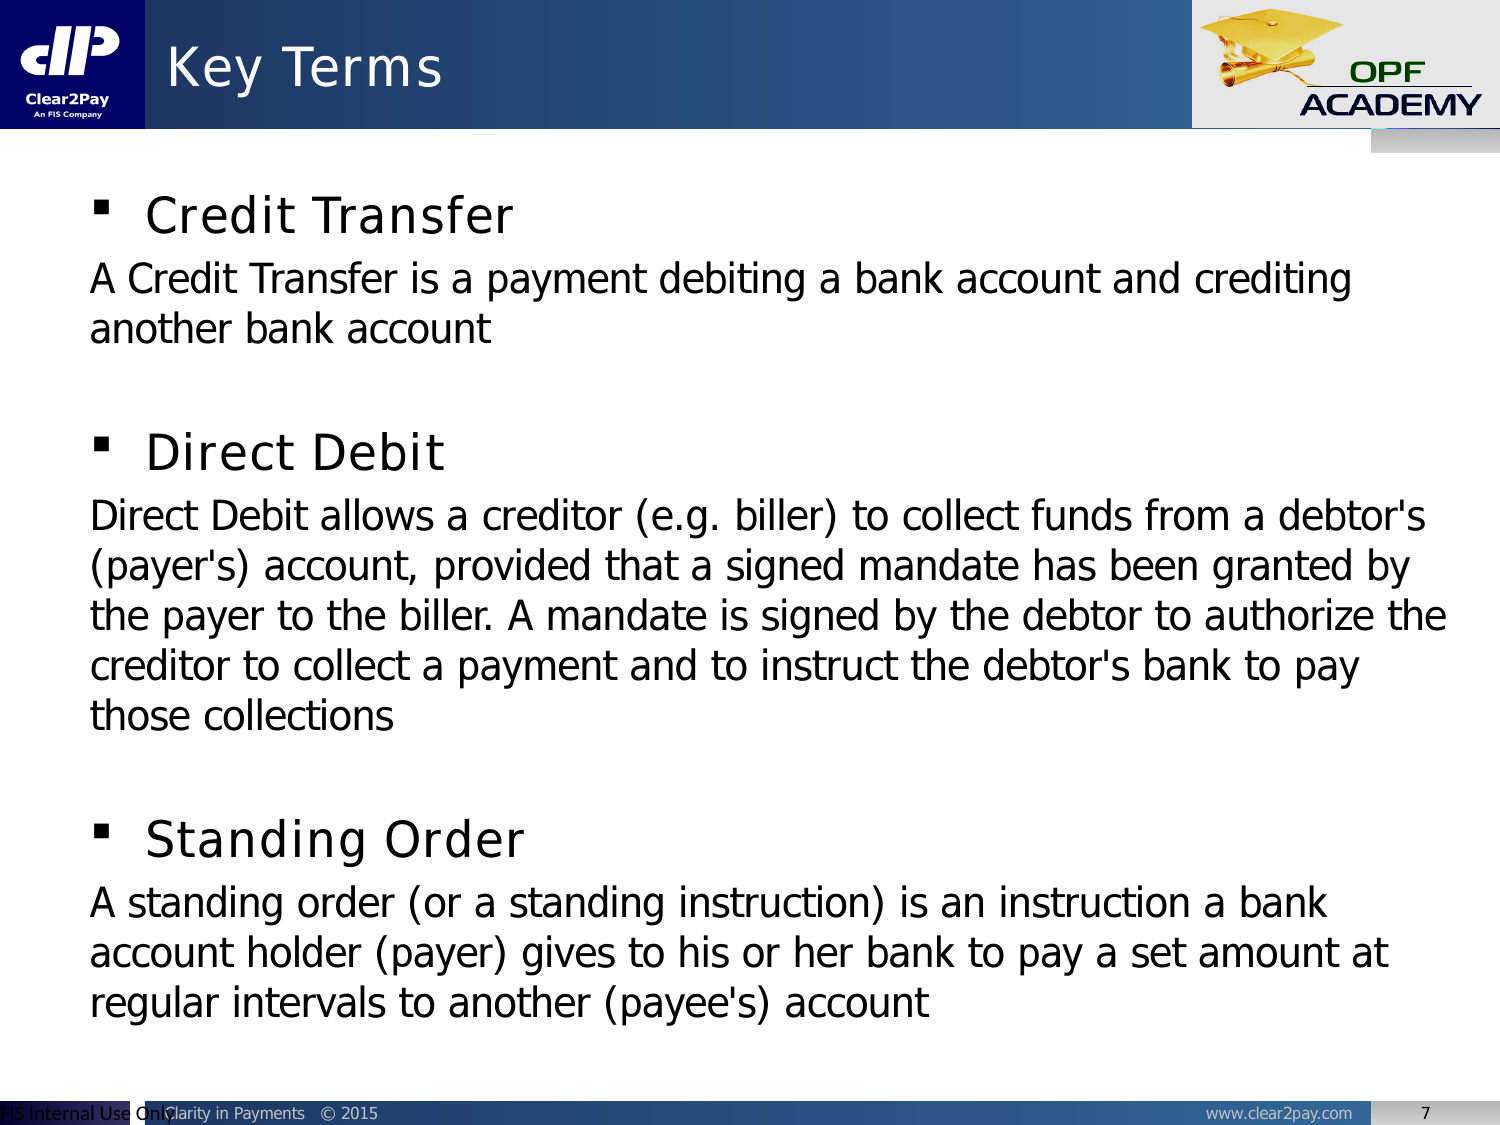

# Key Terms
Credit Transfer
A Credit Transfer is a payment debiting a bank account and crediting another bank account

Direct Debit
Direct Debit allows a creditor (e.g. biller) to collect funds from a debtor's (payer's) account, provided that a signed mandate has been granted by the payer to the biller. A mandate is signed by the debtor to authorize the creditor to collect a payment and to instruct the debtor's bank to pay those collections

Standing Order
A standing order (or a standing instruction) is an instruction a bank account holder (payer) gives to his or her bank to pay a set amount at regular intervals to another (payee's) account